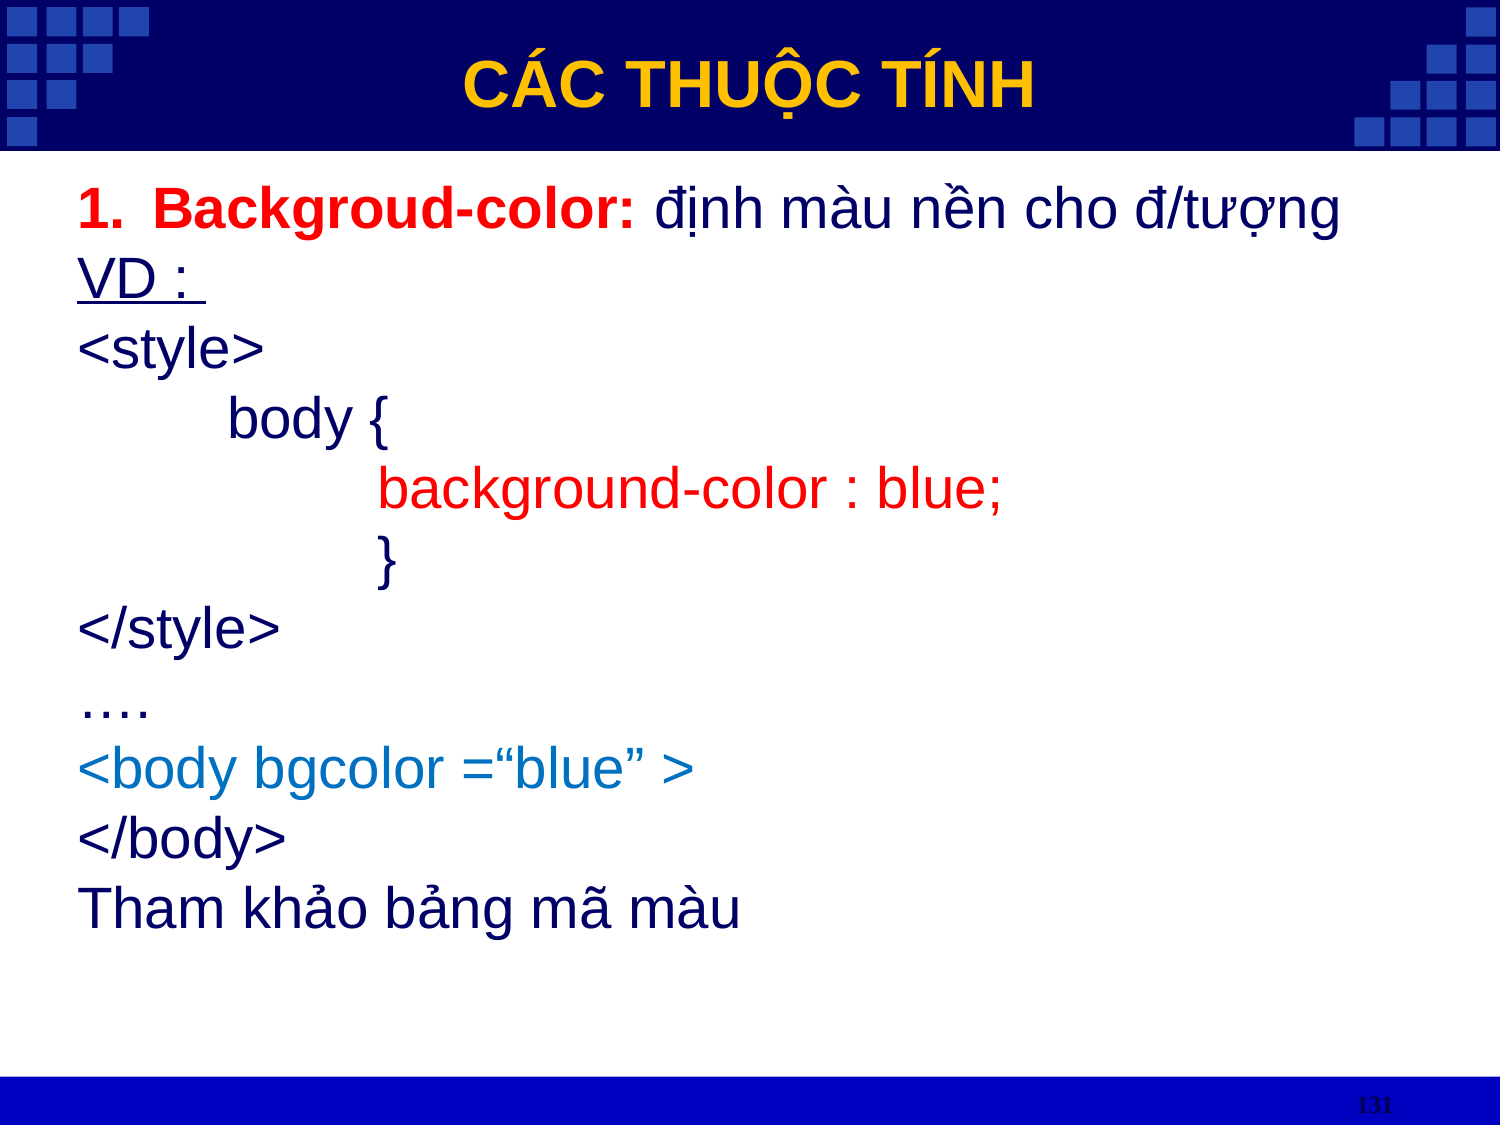

CÁC THUỘC TÍNH
Backgroud-color: định màu nền cho đ/tượng
VD :
<style>
	body {
		background-color : blue;
		}
</style>
….
<body bgcolor =“blue” >
</body>
Tham khảo bảng mã màu

131